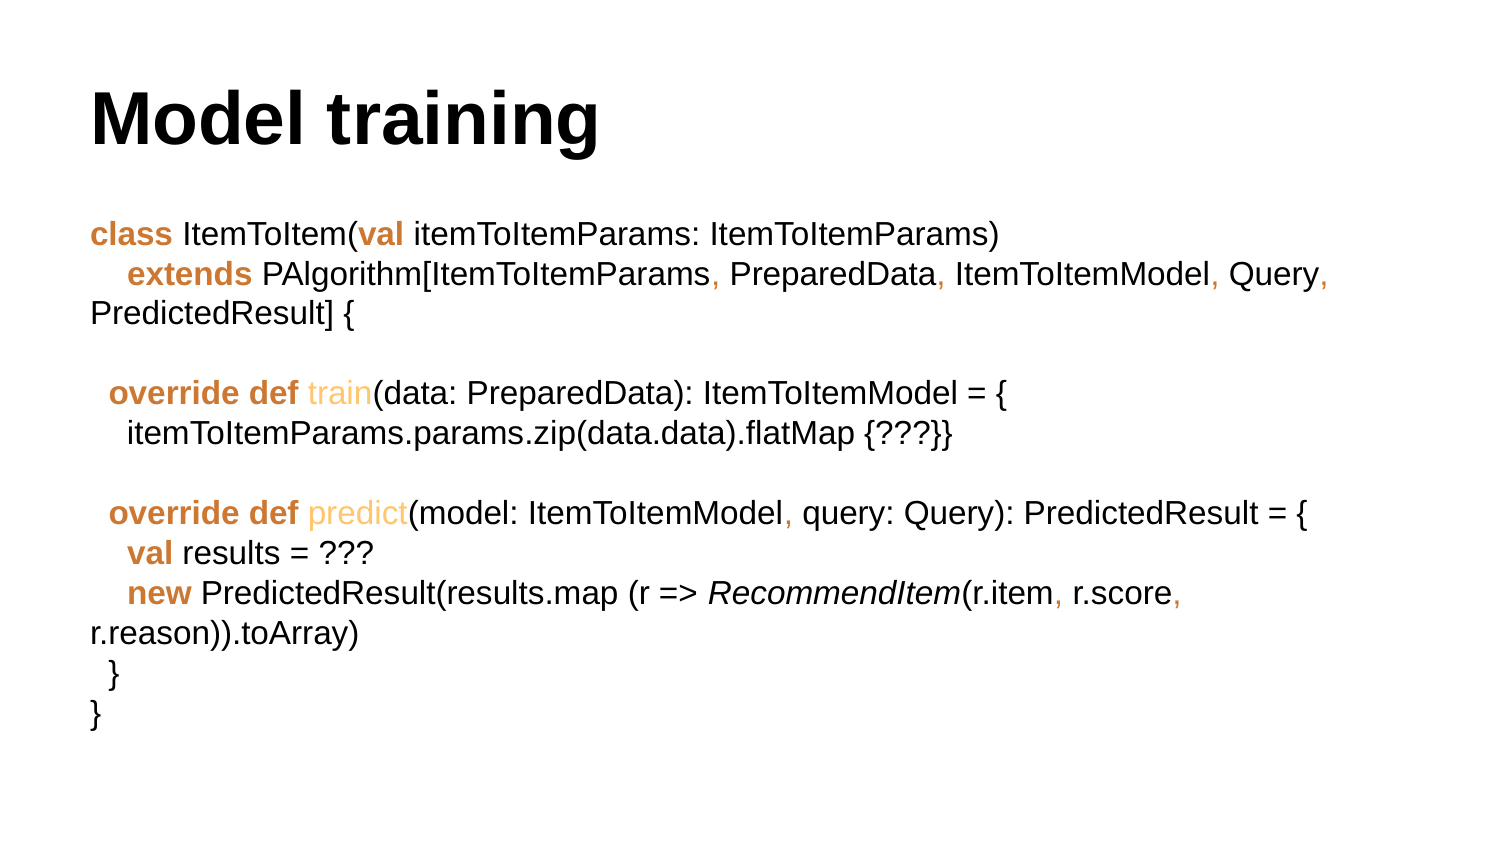

# Model training
class ItemToItem(val itemToItemParams: ItemToItemParams)
    extends PAlgorithm[ItemToItemParams, PreparedData, ItemToItemModel, Query, PredictedResult] {
  override def train(data: PreparedData): ItemToItemModel = {
    itemToItemParams.params.zip(data.data).flatMap {???}}
  override def predict(model: ItemToItemModel, query: Query): PredictedResult = {
    val results = ???
    new PredictedResult(results.map (r => RecommendItem(r.item, r.score, r.reason)).toArray)
  }
}